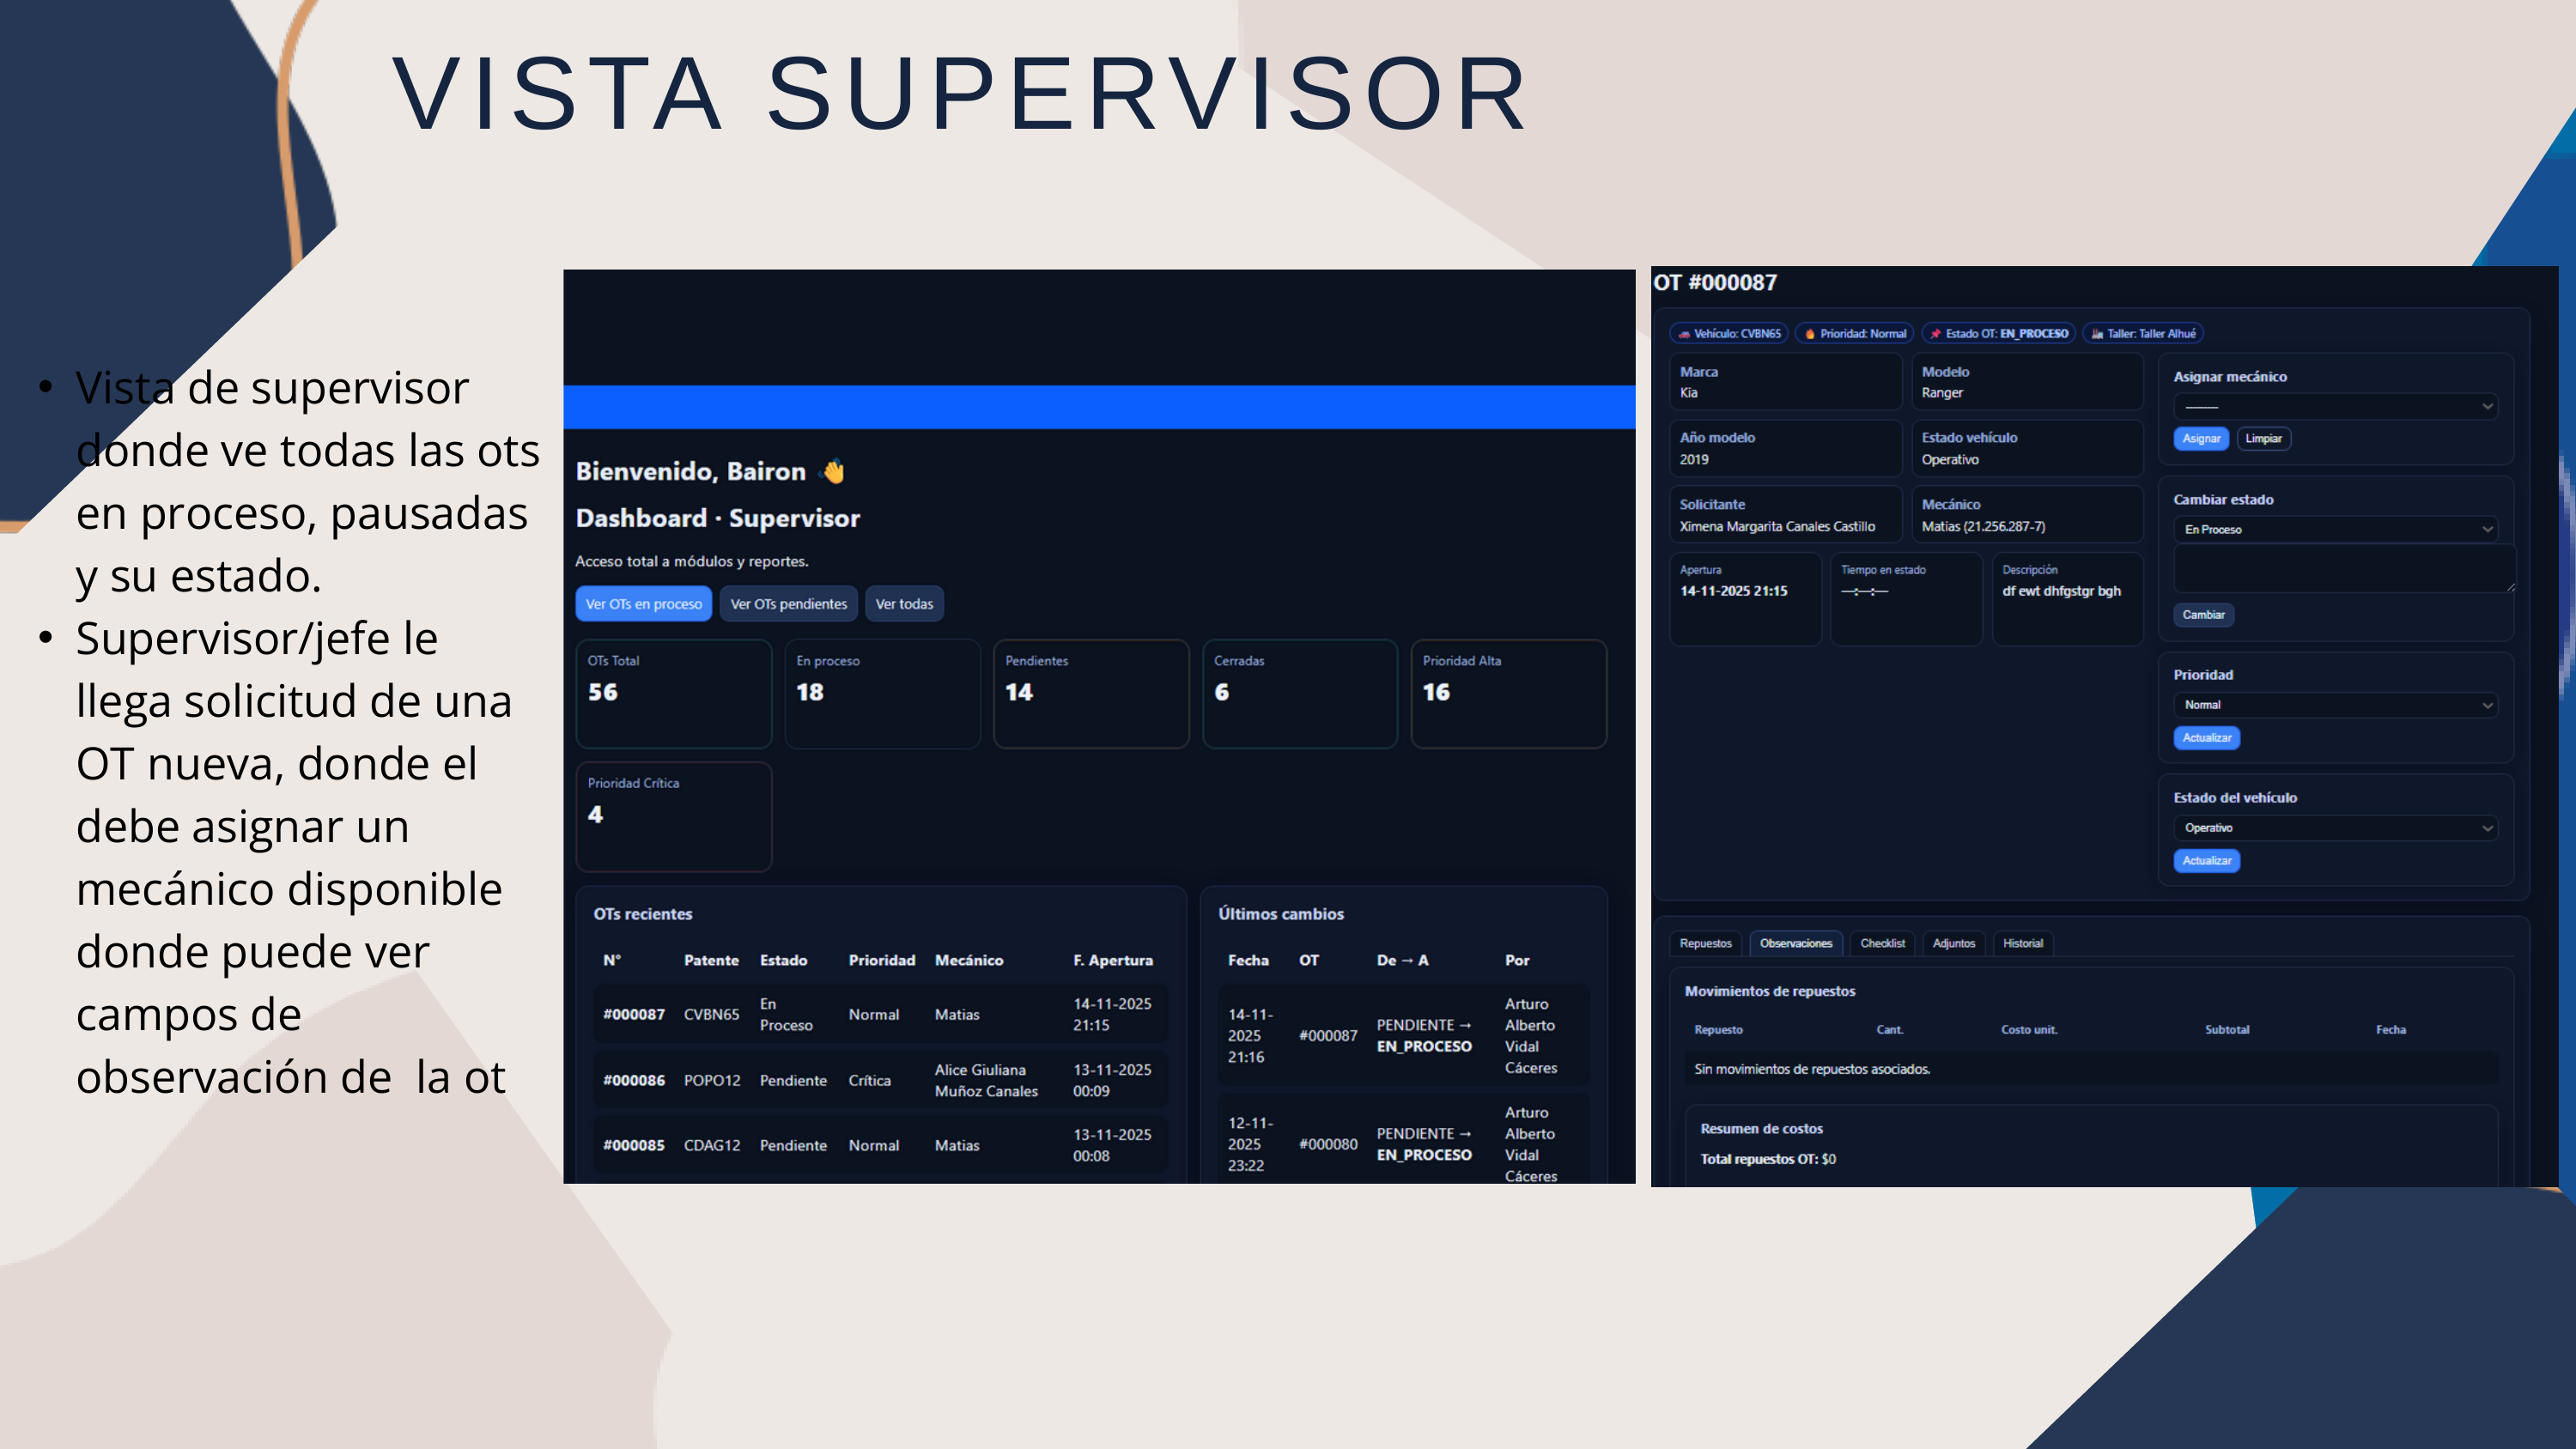

VISTA SUPERVISOR

Vista de supervisor donde ve todas las ots en proceso, pausadas y su estado.
Supervisor/jefe le llega solicitud de una OT nueva, donde el debe asignar un mecánico disponible donde puede ver campos de observación de  la ot